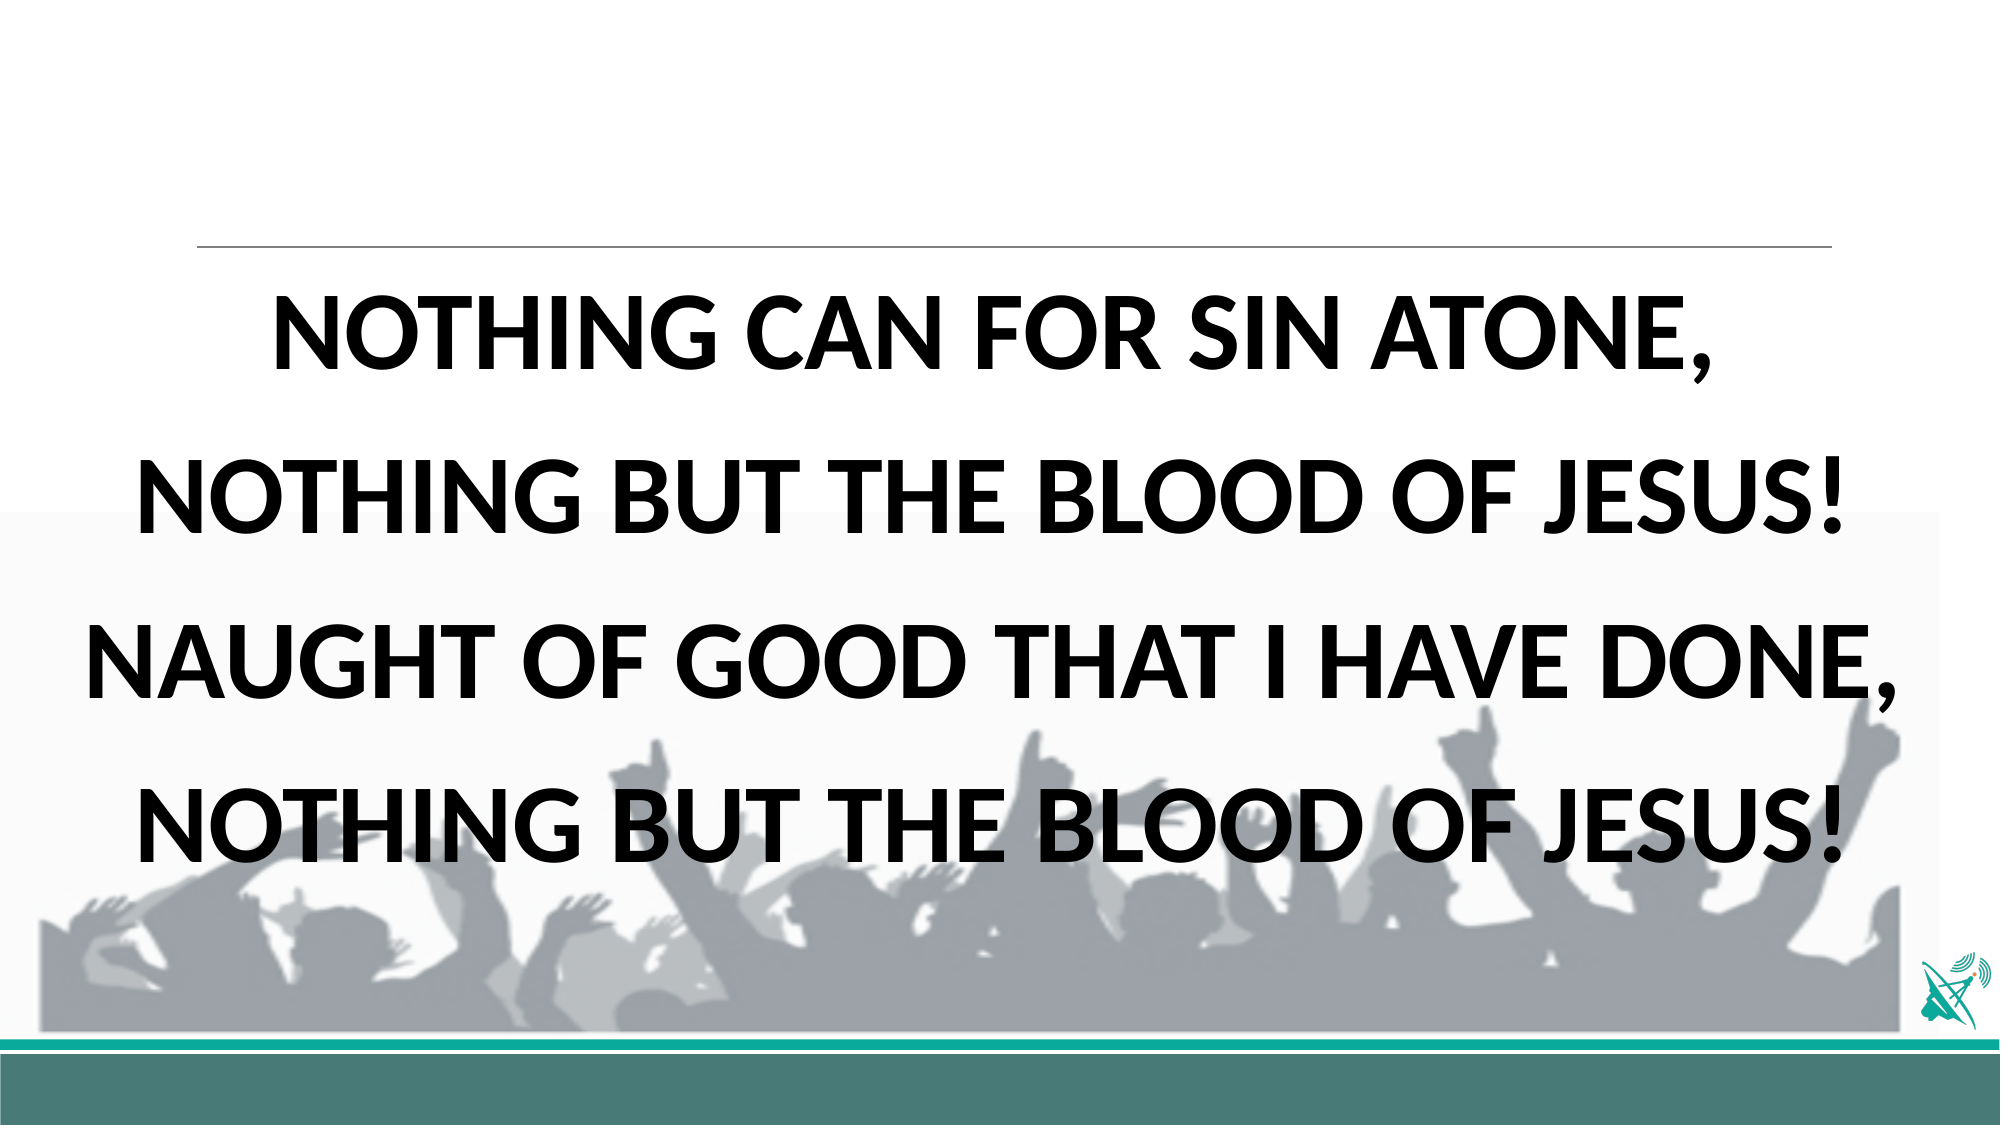

NOTHING CAN FOR SIN ATONE,
NOTHING BUT THE BLOOD OF JESUS!
NAUGHT OF GOOD THAT I HAVE DONE,
NOTHING BUT THE BLOOD OF JESUS!